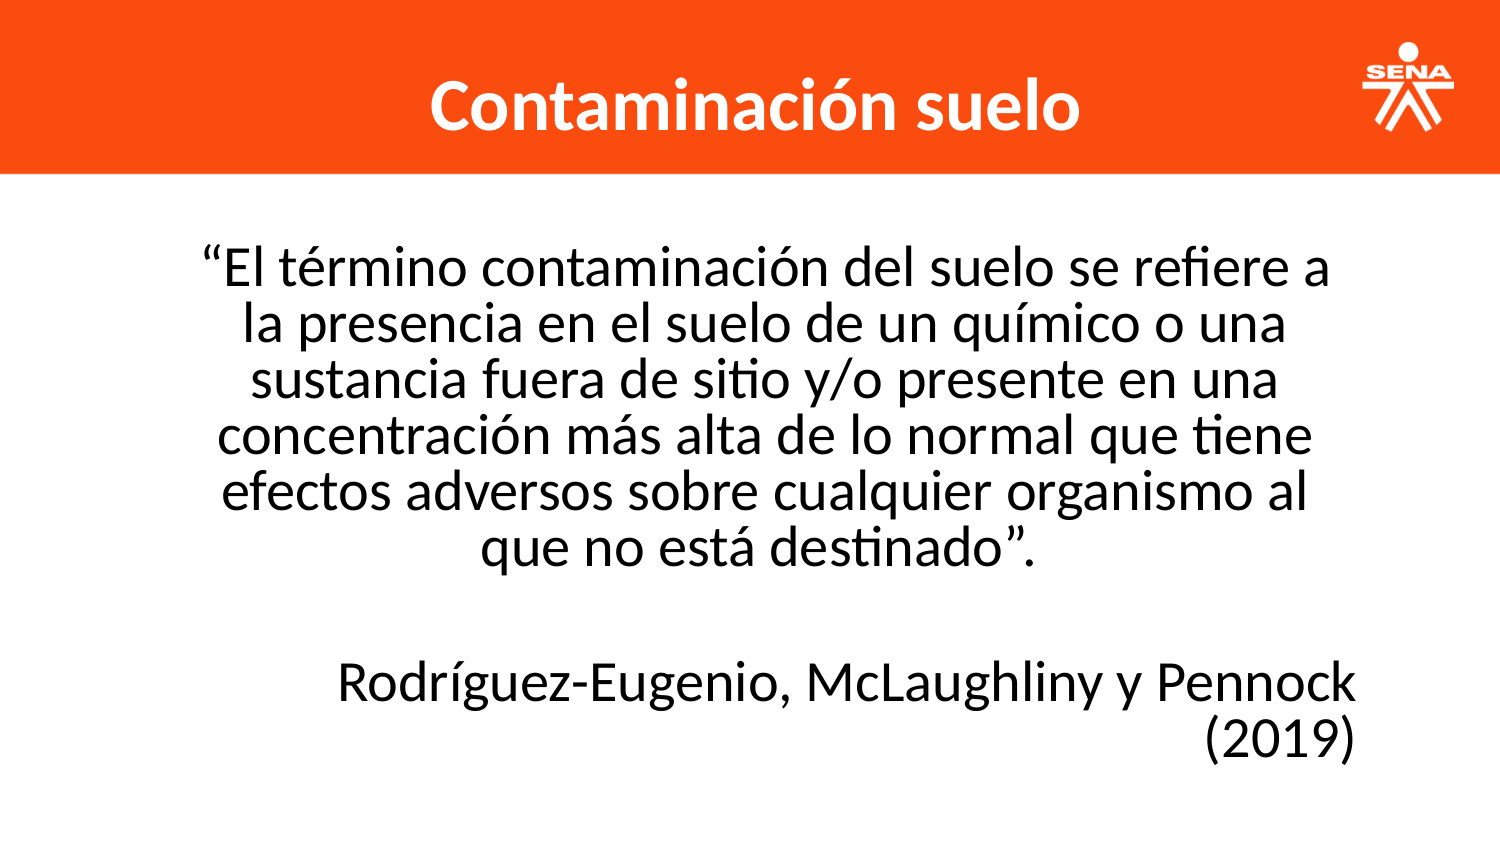

Contaminación suelo
“El término contaminación del suelo se refiere a la presencia en el suelo de un químico o una sustancia fuera de sitio y/o presente en una concentración más alta de lo normal que tiene efectos adversos sobre cualquier organismo al que no está destinado”.

Rodríguez-Eugenio, McLaughliny y Pennock (2019)